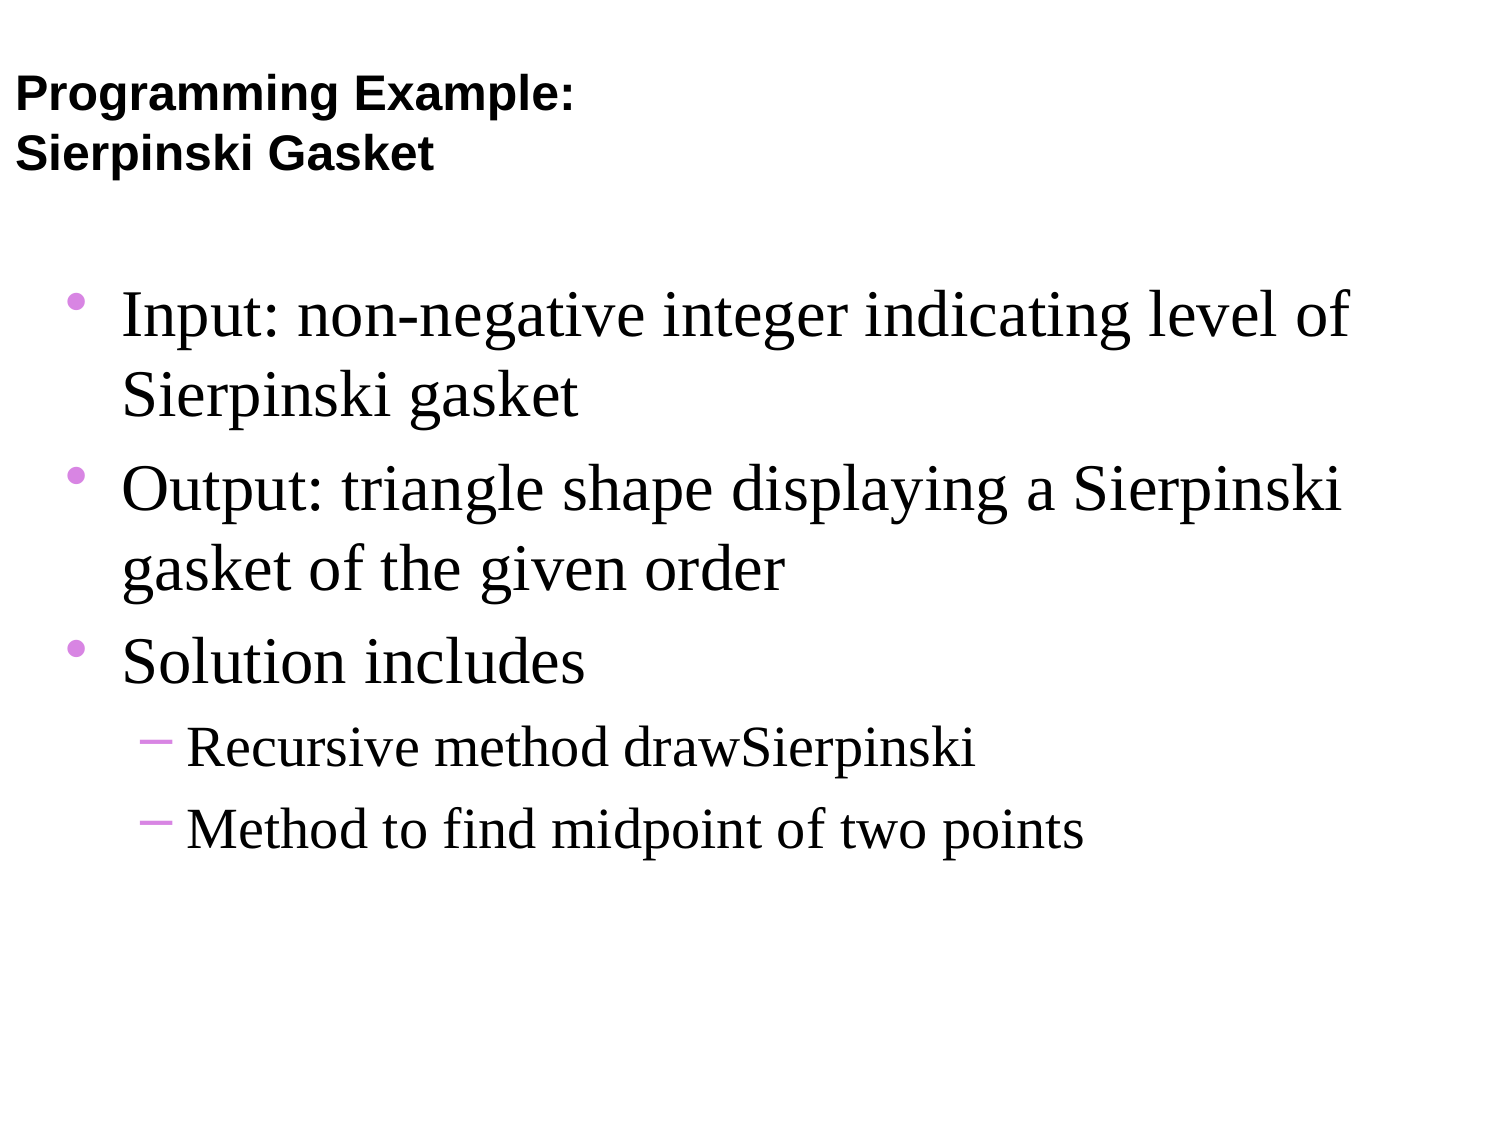

# Programming Example: Sierpinski Gasket
Input: non-negative integer indicating level of Sierpinski gasket
Output: triangle shape displaying a Sierpinski gasket of the given order
Solution includes
Recursive method drawSierpinski
Method to find midpoint of two points